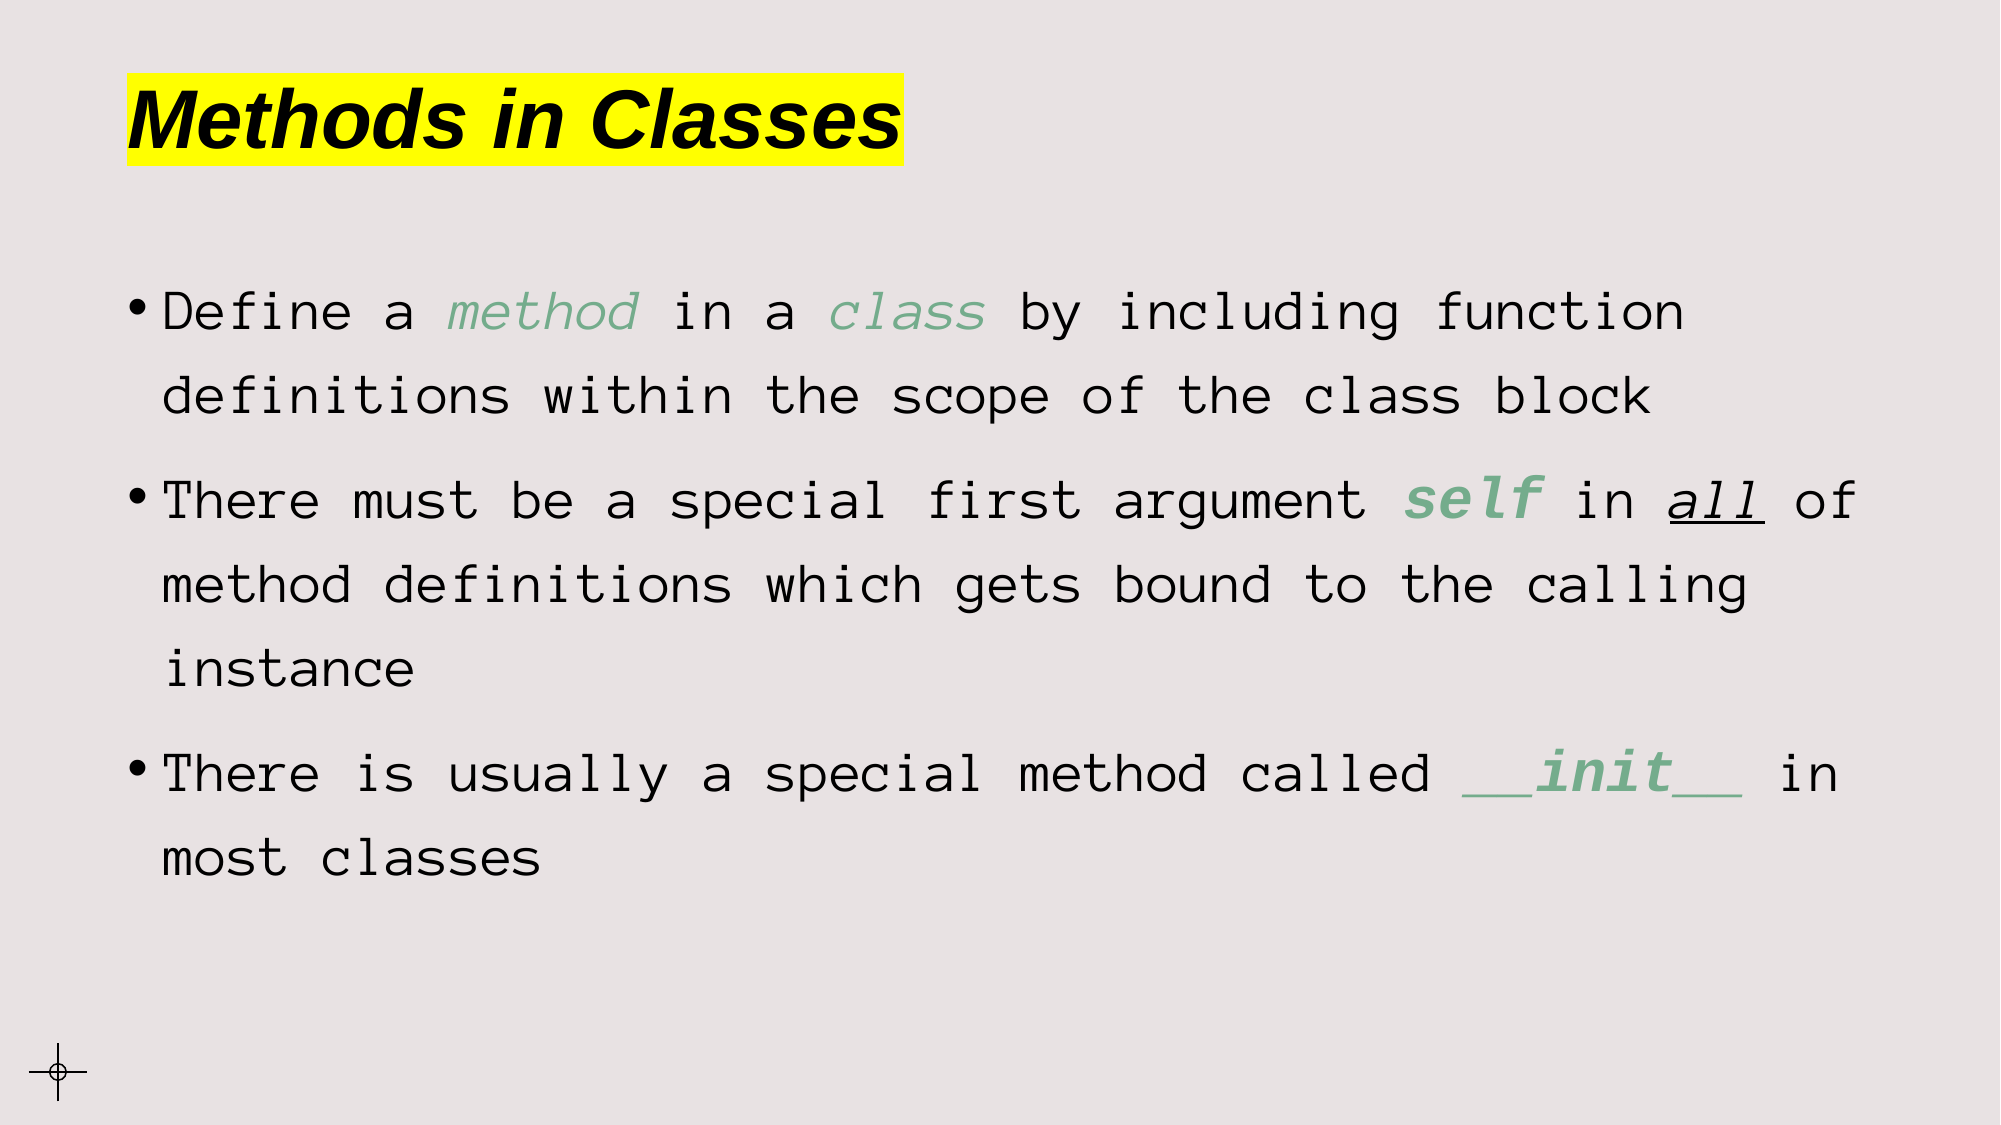

Methods in Classes
Define a method in a class by including function definitions within the scope of the class block
There must be a special first argument self in all of method definitions which gets bound to the calling instance
There is usually a special method called __init__ in most classes